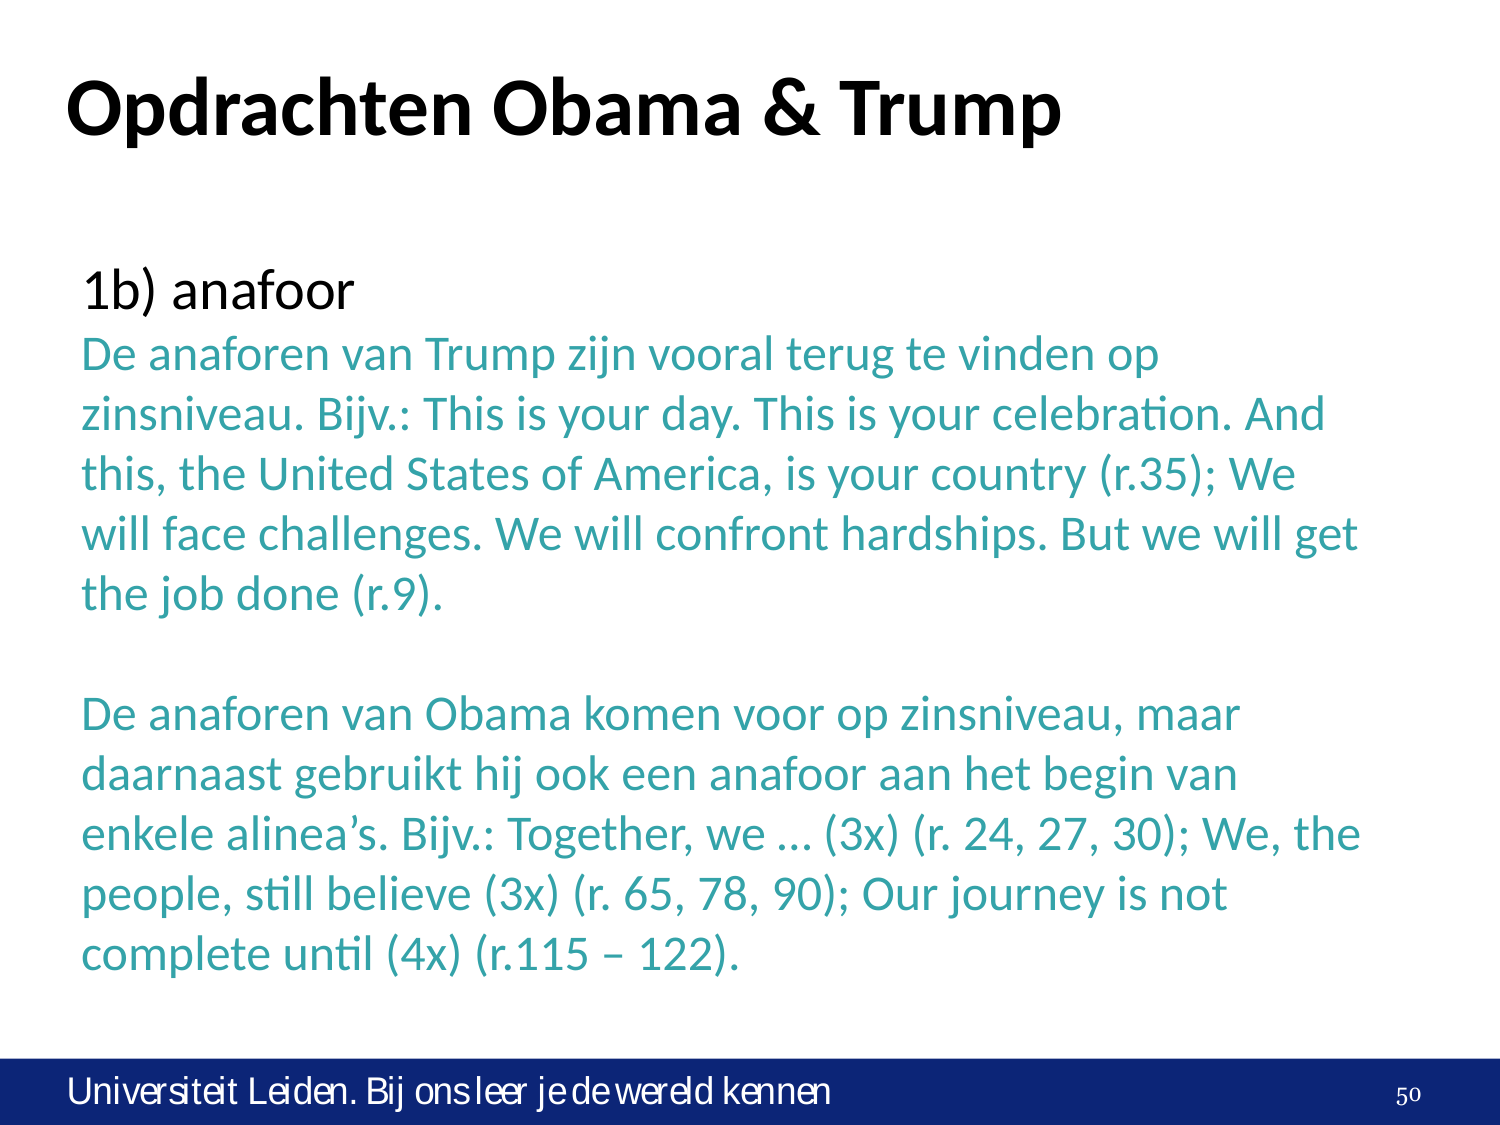

# Opdrachten Obama & Trump
1b) anafoor
De anaforen van Trump zijn vooral terug te vinden op zinsniveau. Bijv.: This is your day. This is your celebration. And this, the United States of America, is your country (r.35); We will face challenges. We will confront hardships. But we will get the job done (r.9).

De anaforen van Obama komen voor op zinsniveau, maar daarnaast gebruikt hij ook een anafoor aan het begin van enkele alinea’s. Bijv.: Together, we … (3x) (r. 24, 27, 30); We, the people, still believe (3x) (r. 65, 78, 90); Our journey is not complete until (4x) (r.115 – 122).